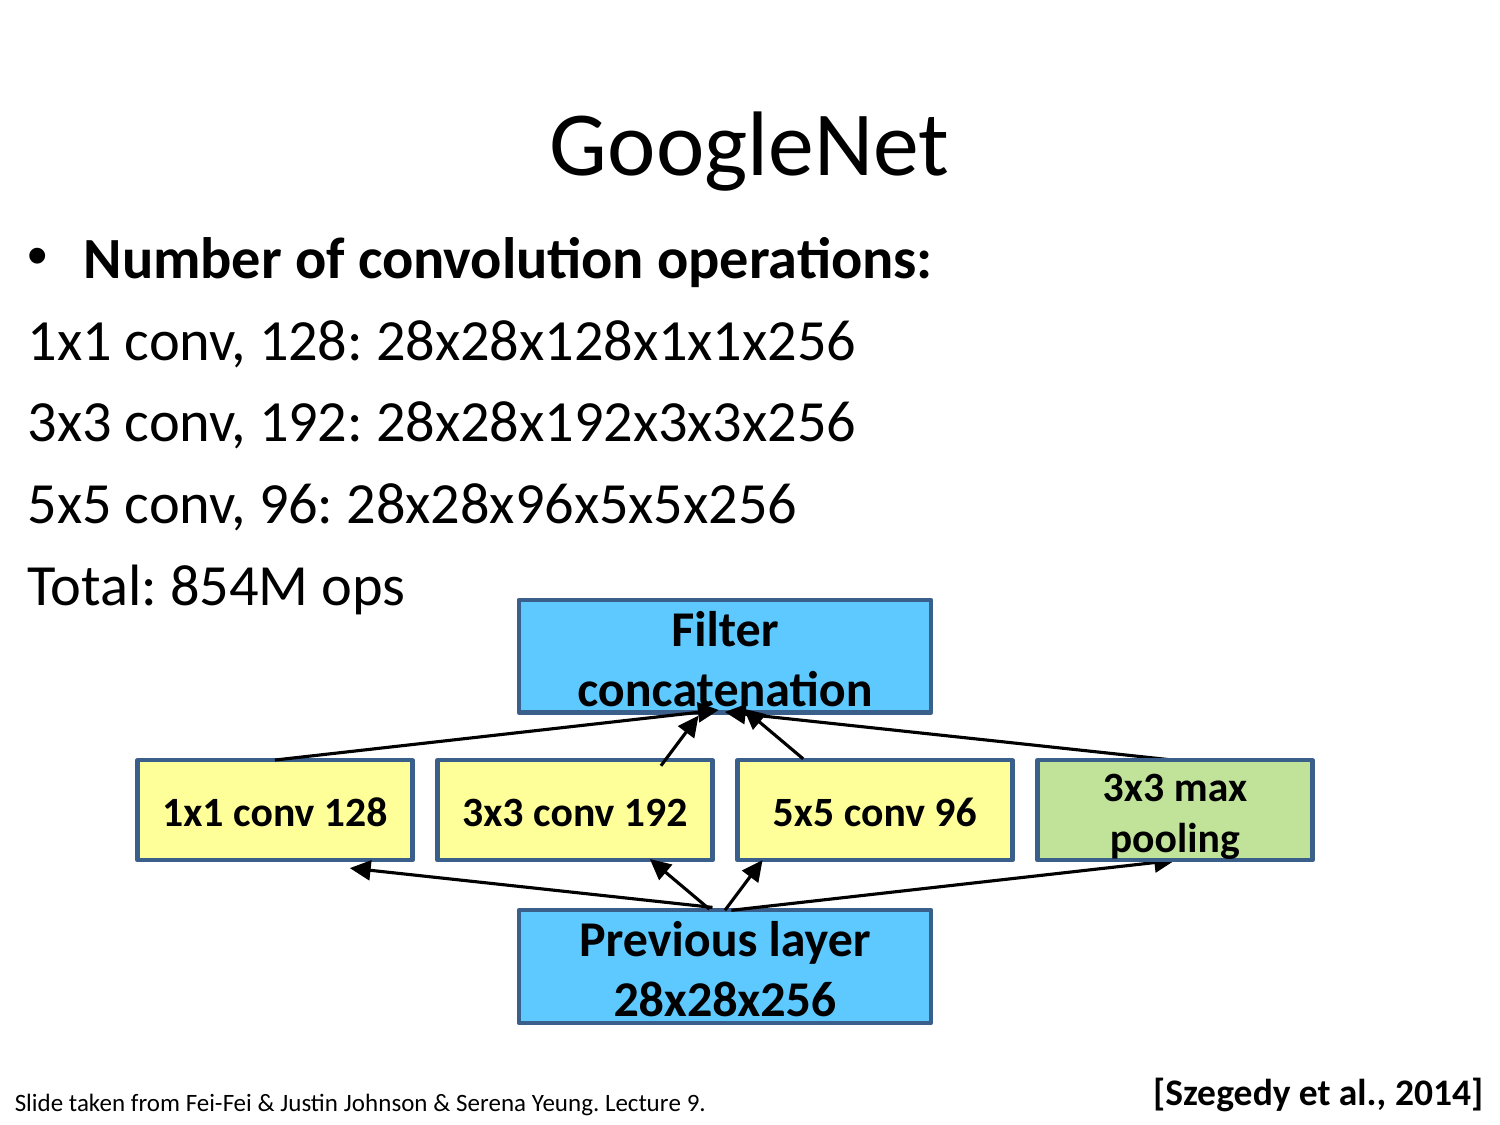

# GoogleNet
Number of convolution operations:
1x1 conv, 128: 28x28x128x1x1x256
3x3 conv, 192: 28x28x192x3x3x256
5x5 conv, 96: 28x28x96x5x5x256
Total: 854M ops

Filter concatenation
1x1 conv 128
3x3 conv 192
5x5 conv 96
3x3 max pooling
Previous layer
28x28x256
 [Szegedy et al., 2014]
Slide taken from Fei-Fei & Justin Johnson & Serena Yeung. Lecture 9.